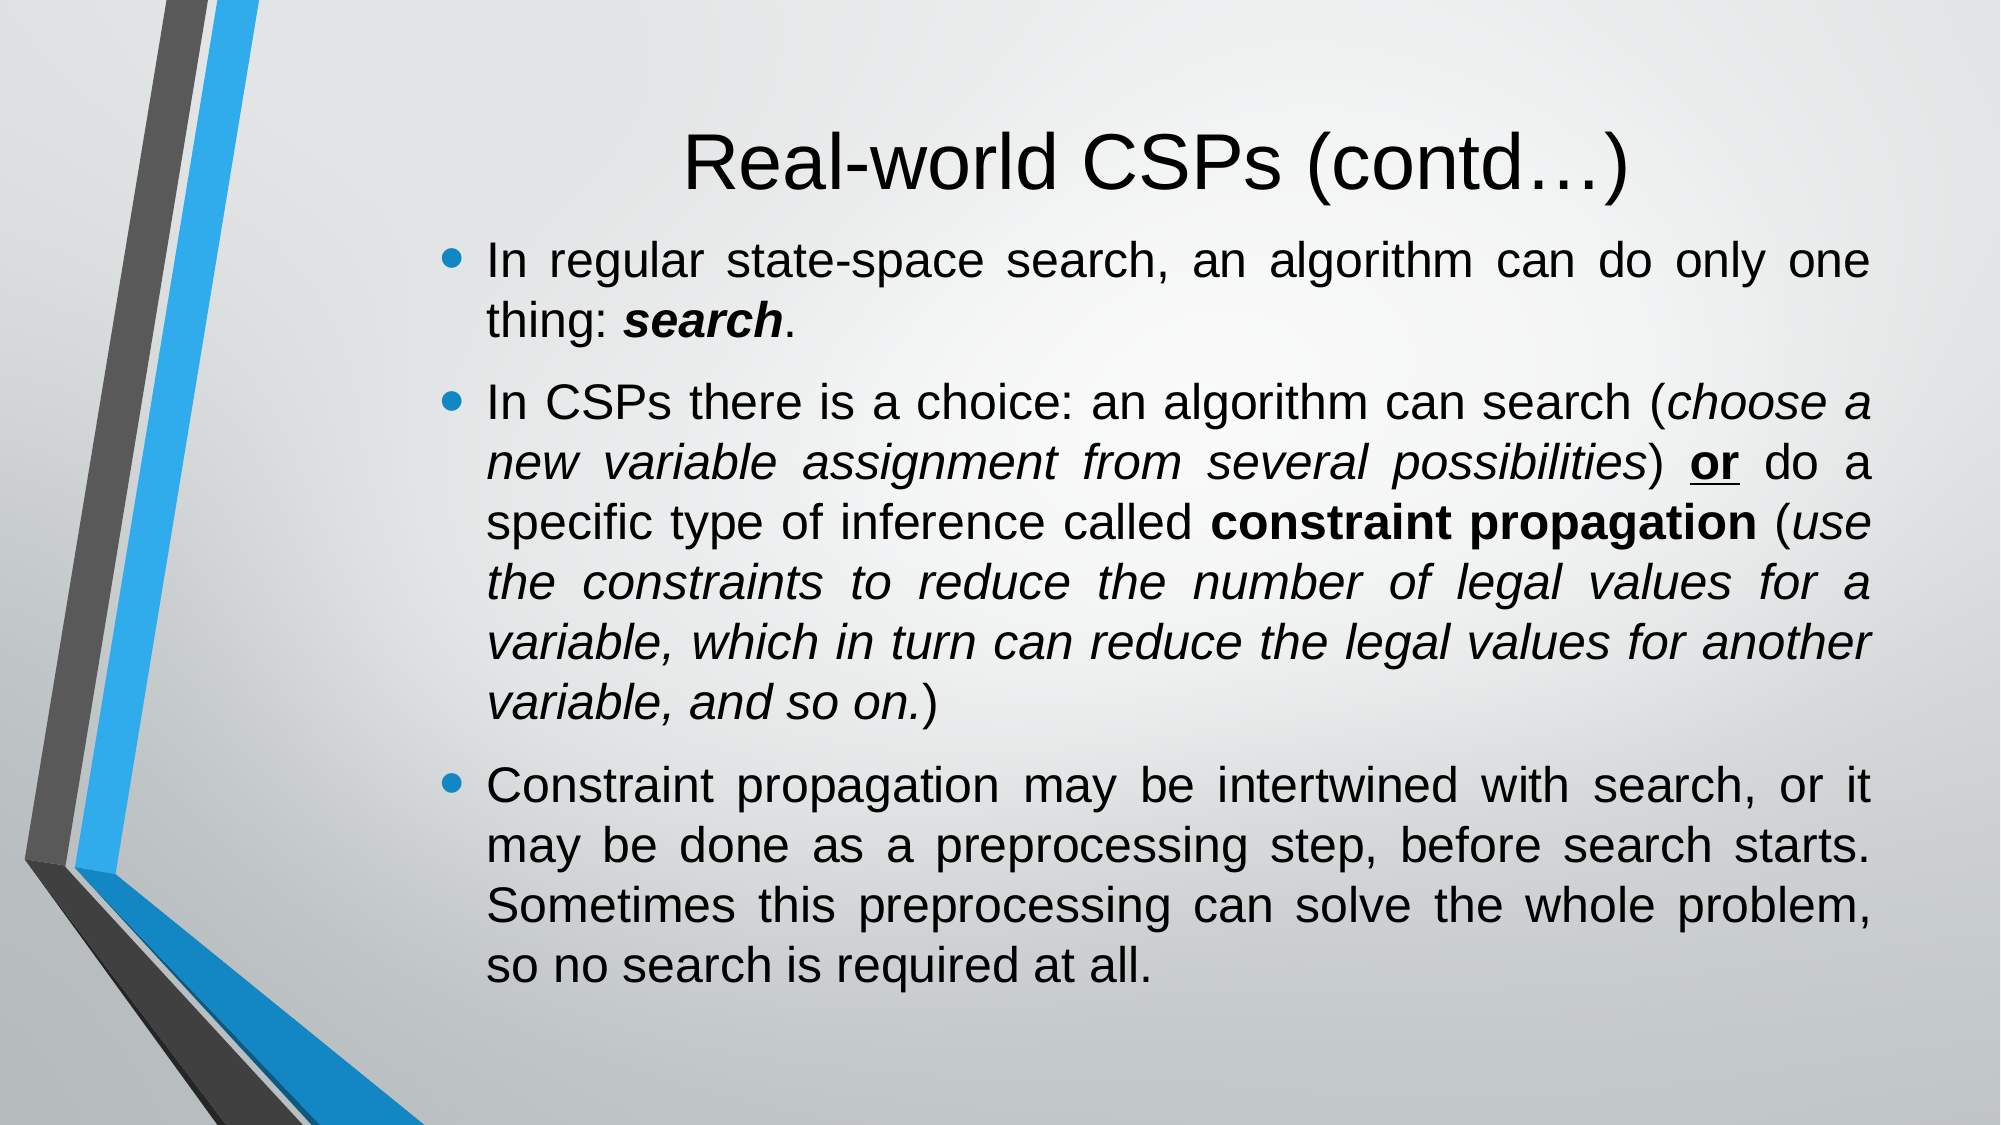

# Real-world CSPs (contd…)
In regular state-space search, an algorithm can do only one thing: search.
In CSPs there is a choice: an algorithm can search (choose a new variable assignment from several possibilities) or do a specific type of inference called constraint propagation (use the constraints to reduce the number of legal values for a variable, which in turn can reduce the legal values for another variable, and so on.)
Constraint propagation may be intertwined with search, or it may be done as a preprocessing step, before search starts. Sometimes this preprocessing can solve the whole problem, so no search is required at all.